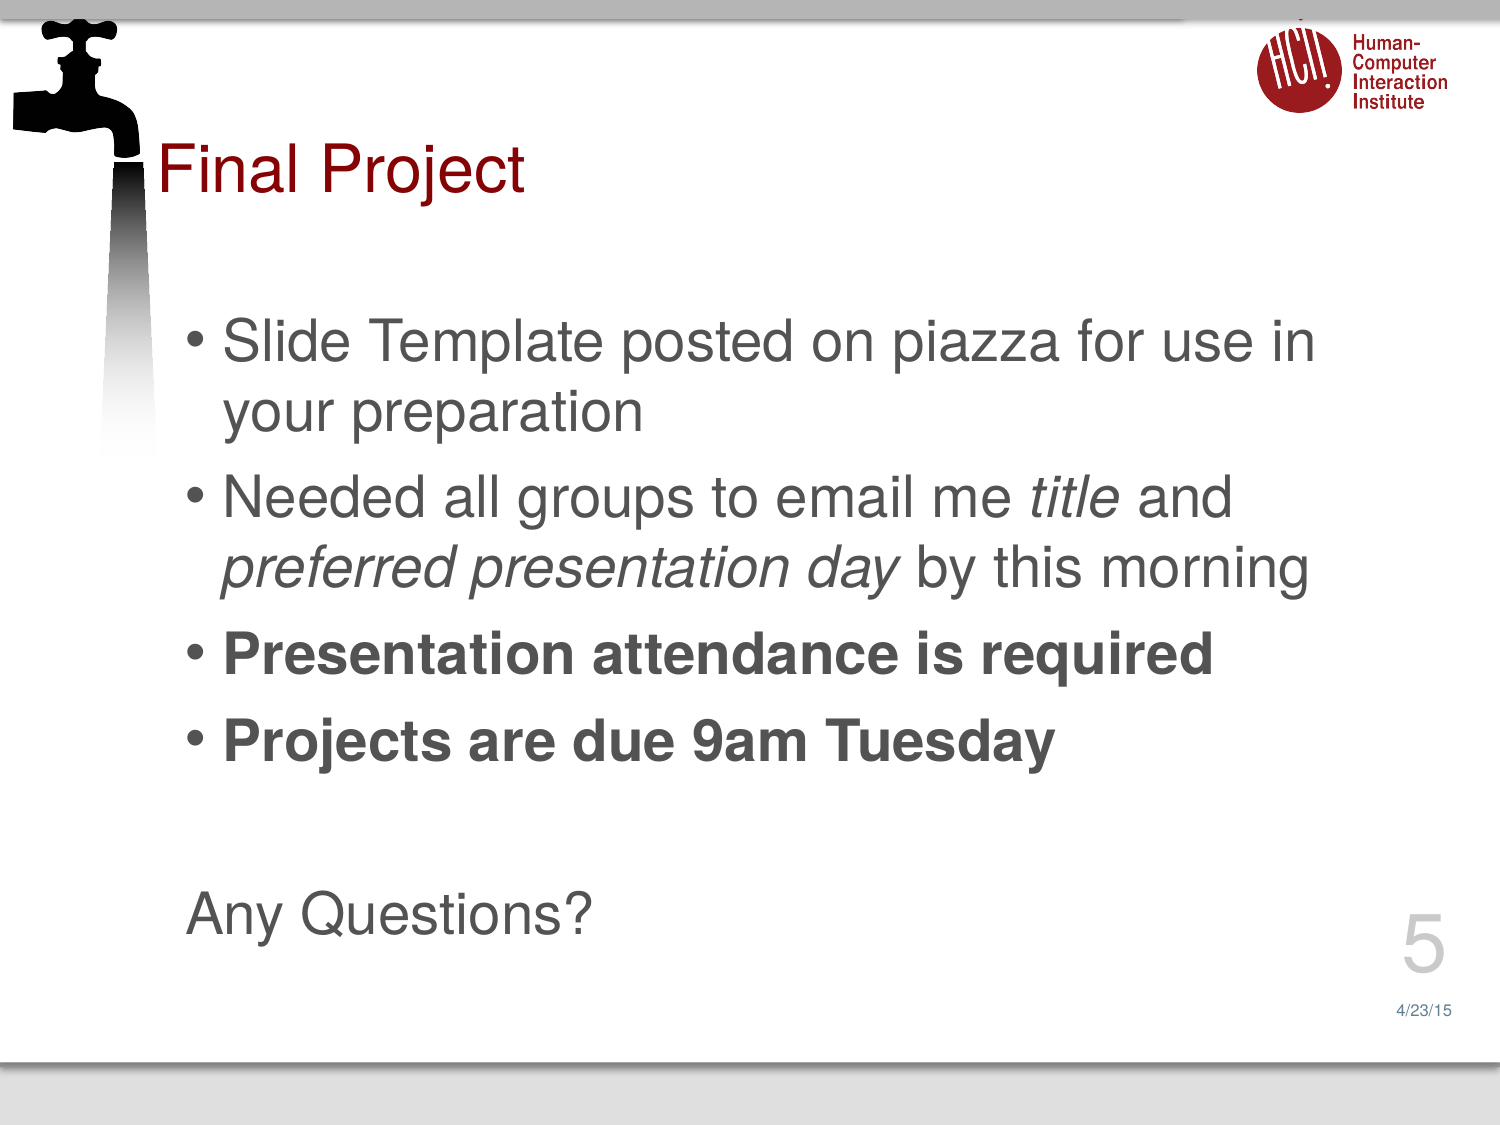

# Final Project
Slide Template posted on piazza for use in your preparation
Needed all groups to email me title and preferred presentation day by this morning
Presentation attendance is required
Projects are due 9am Tuesday

Any Questions?

5
4/23/15